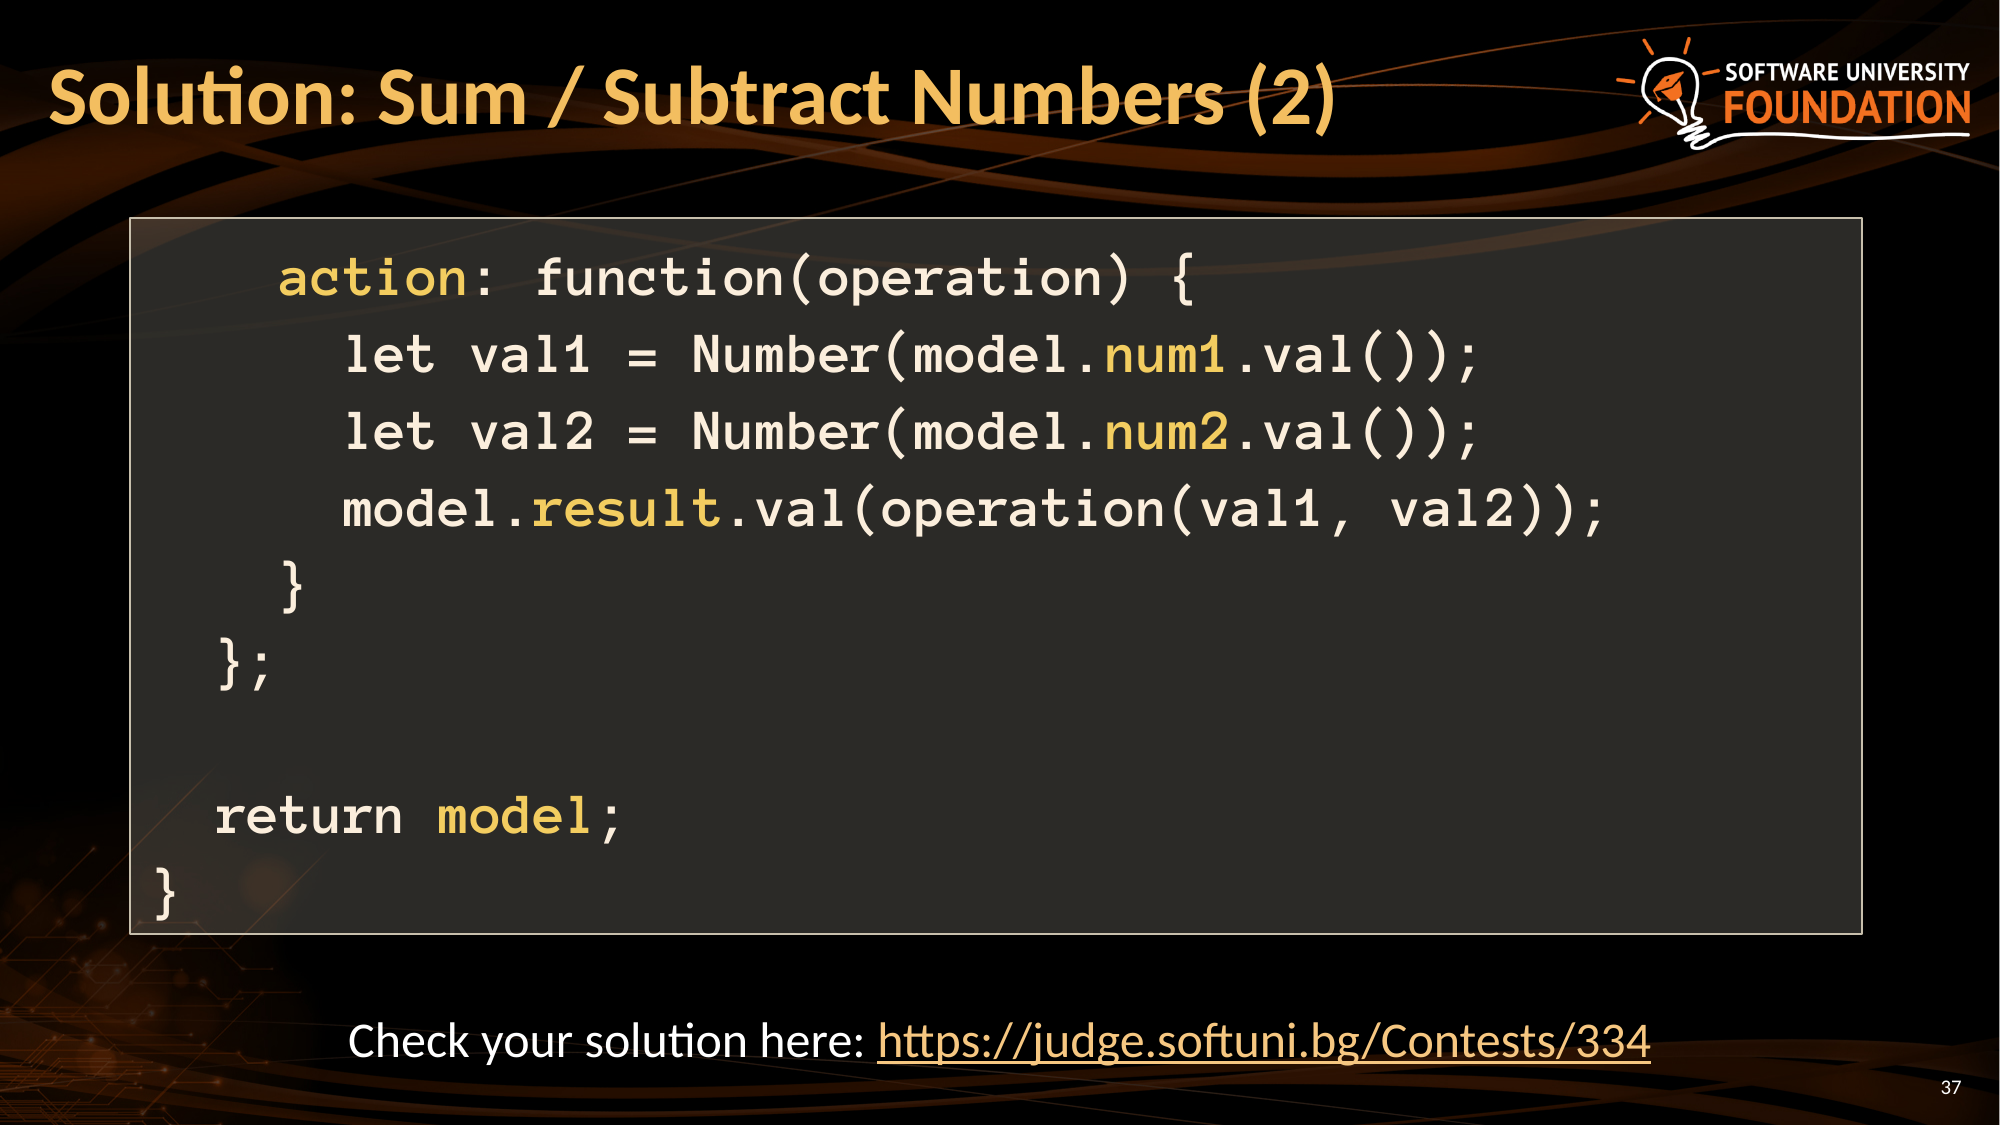

Solution: Sum / Subtract Numbers (2)
    action: function(operation) {
      let val1 = Number(model.num1.val());
      let val2 = Number(model.num2.val());
      model.result.val(operation(val1, val2));
    }
  };

  return model;
}
Check your solution here: https://judge.softuni.bg/Contests/334
37